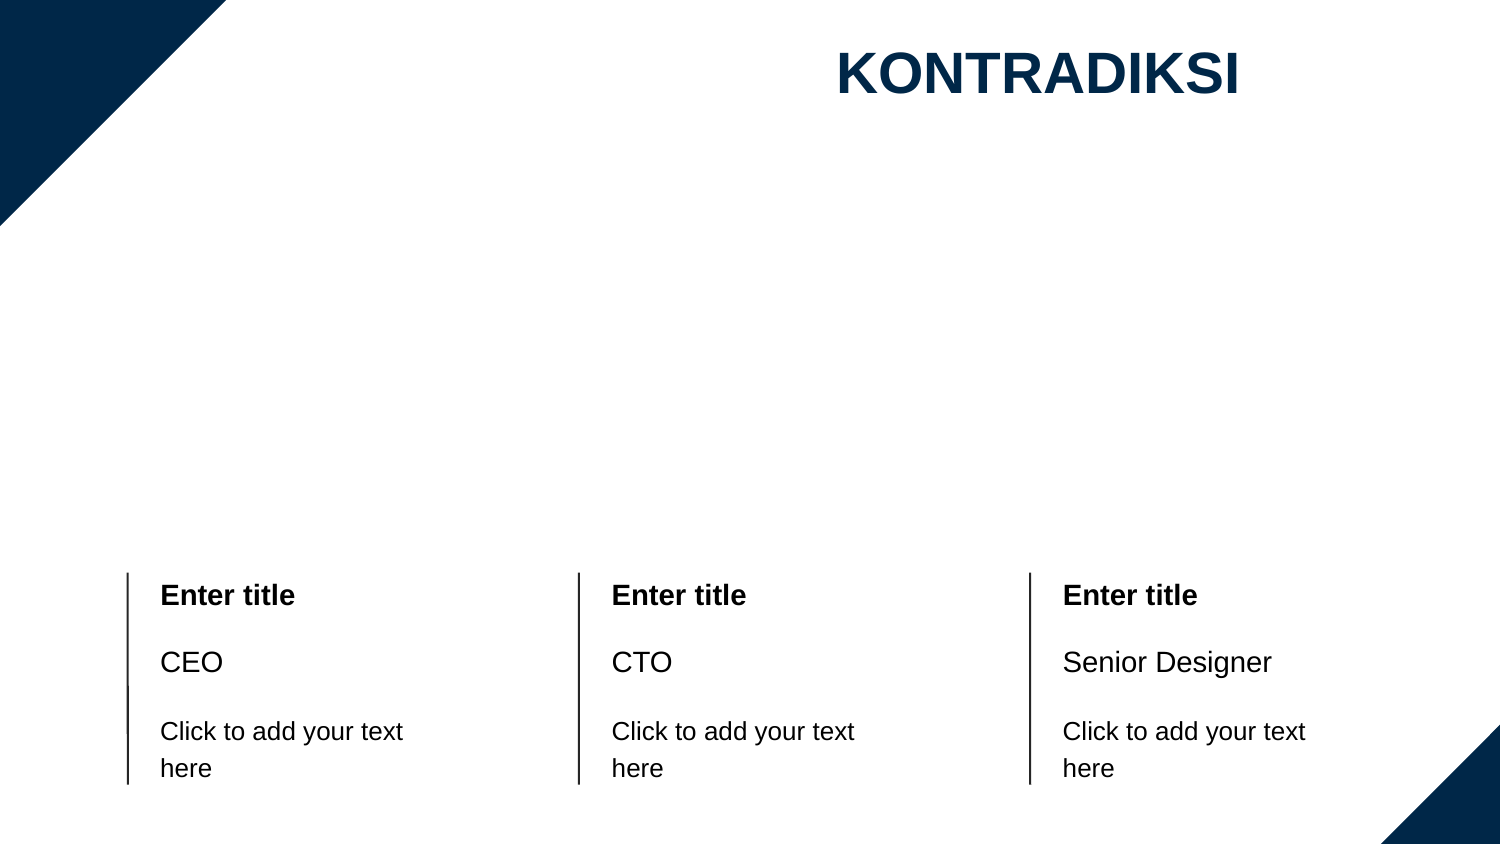

Kontradiksi
Enter title

Enter title

Enter title

CEO
CTO
Senior Designer
Click to add your text here
Click to add your text here
Click to add your text here